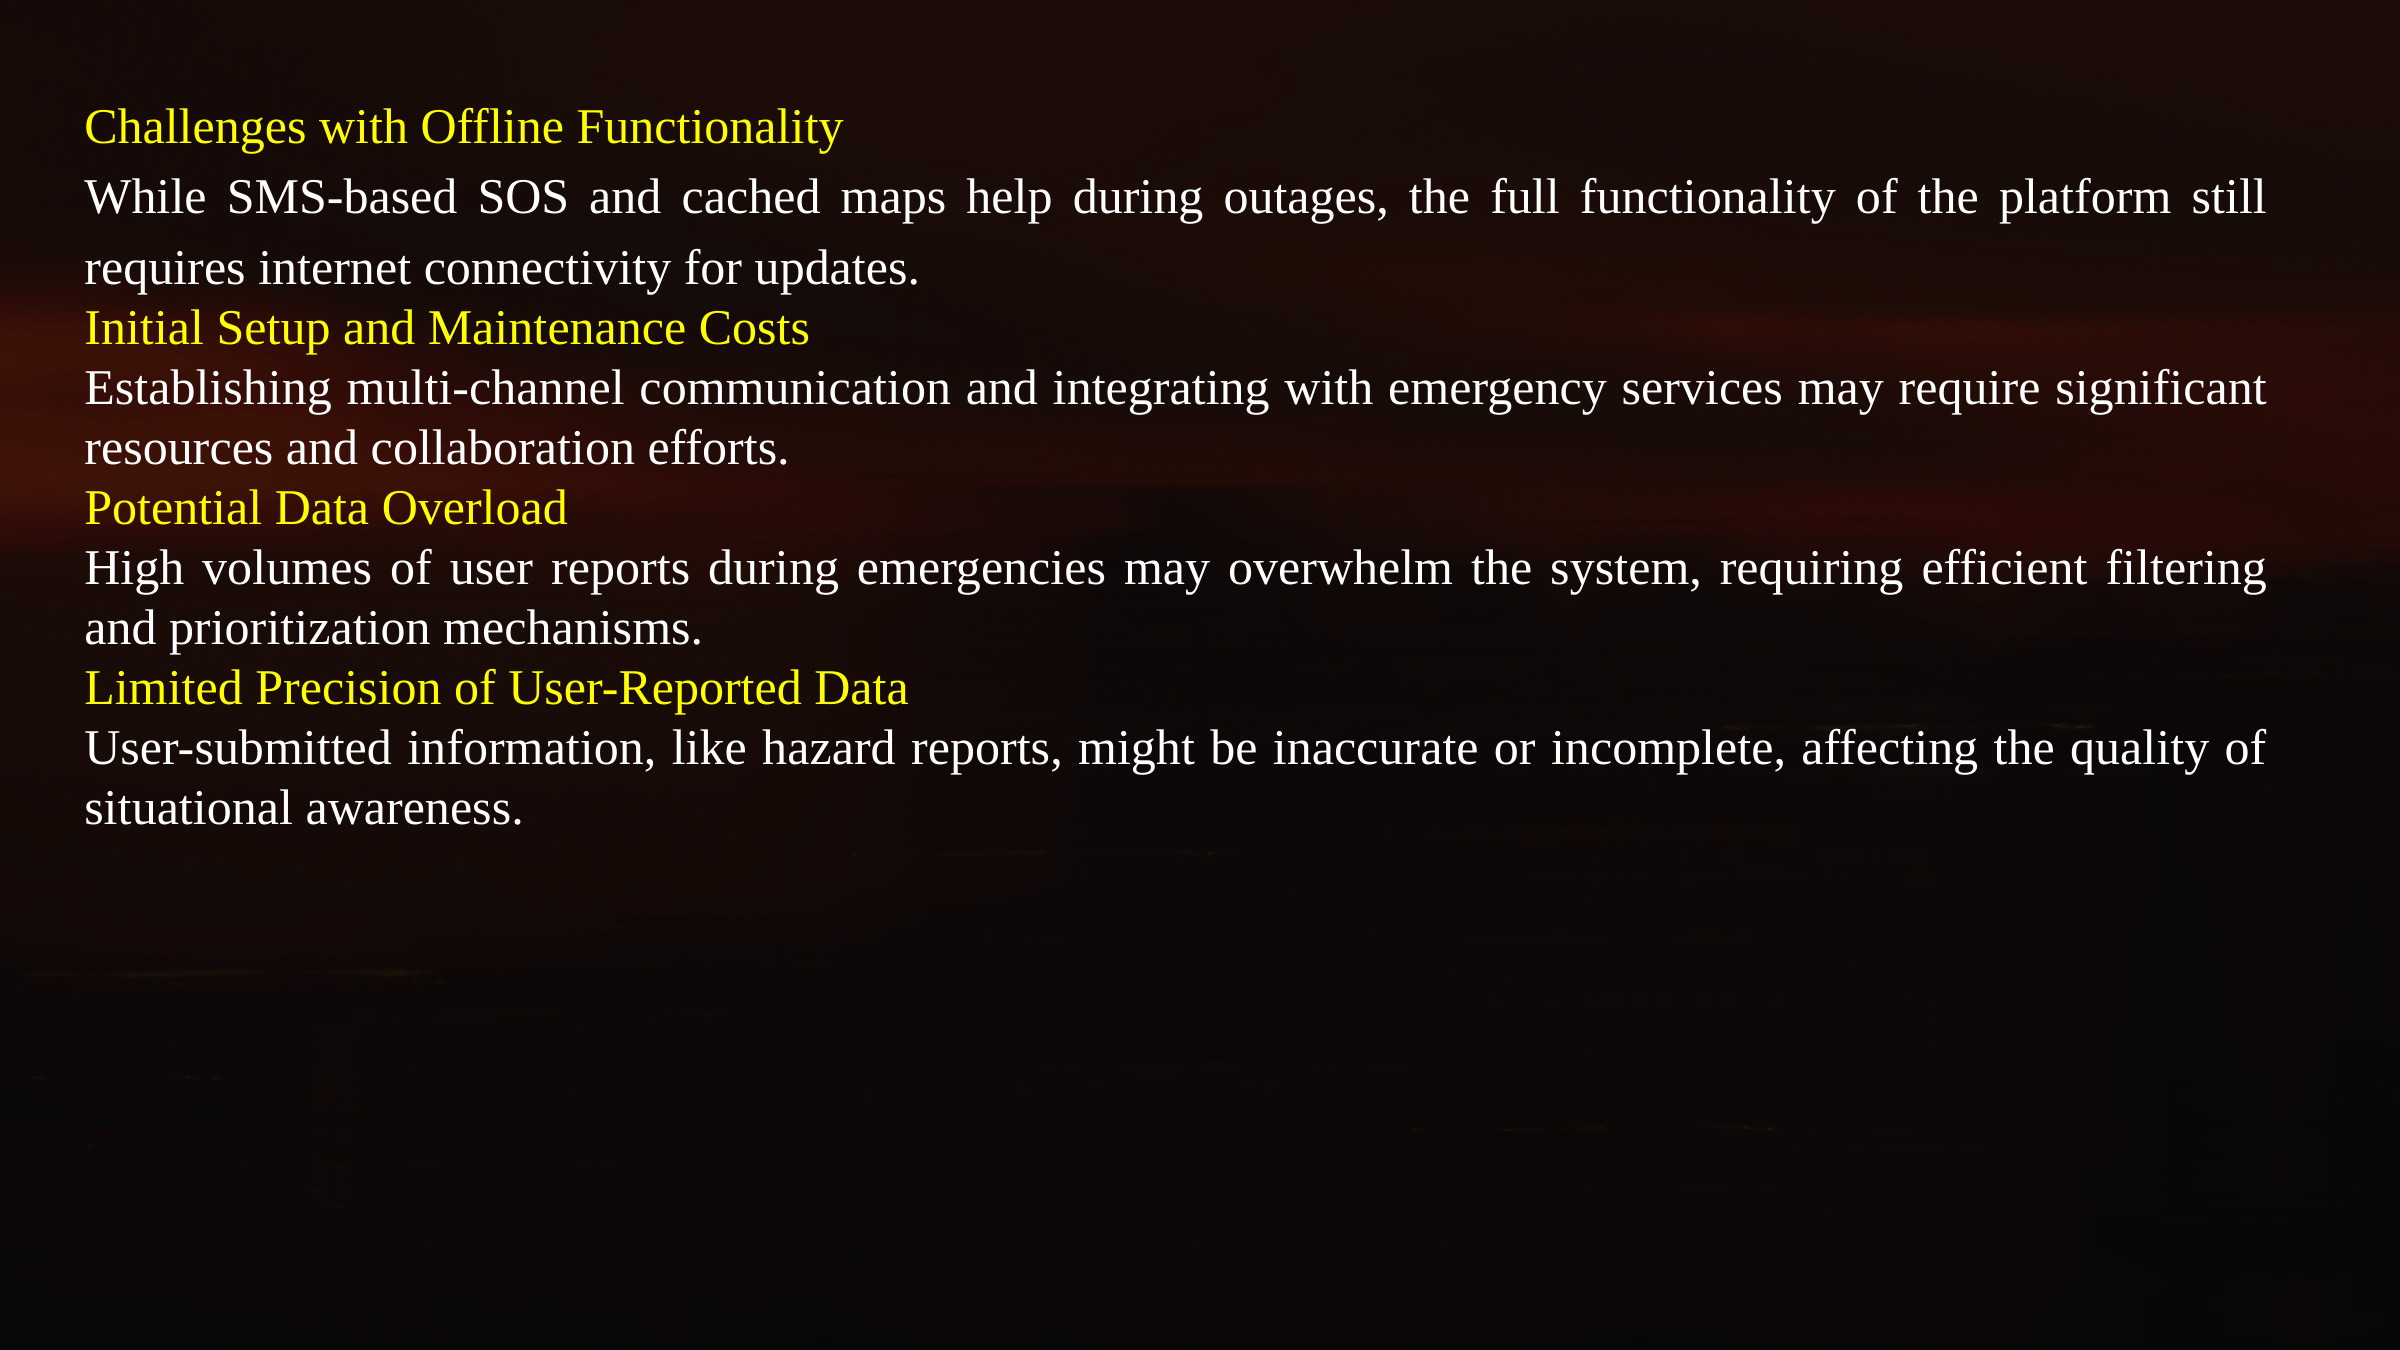

Challenges with Offline Functionality
While SMS-based SOS and cached maps help during outages, the full functionality of the platform still requires internet connectivity for updates.
Initial Setup and Maintenance Costs
Establishing multi-channel communication and integrating with emergency services may require significant resources and collaboration efforts.
Potential Data Overload
High volumes of user reports during emergencies may overwhelm the system, requiring efficient filtering and prioritization mechanisms.
Limited Precision of User-Reported Data
User-submitted information, like hazard reports, might be inaccurate or incomplete, affecting the quality of situational awareness.